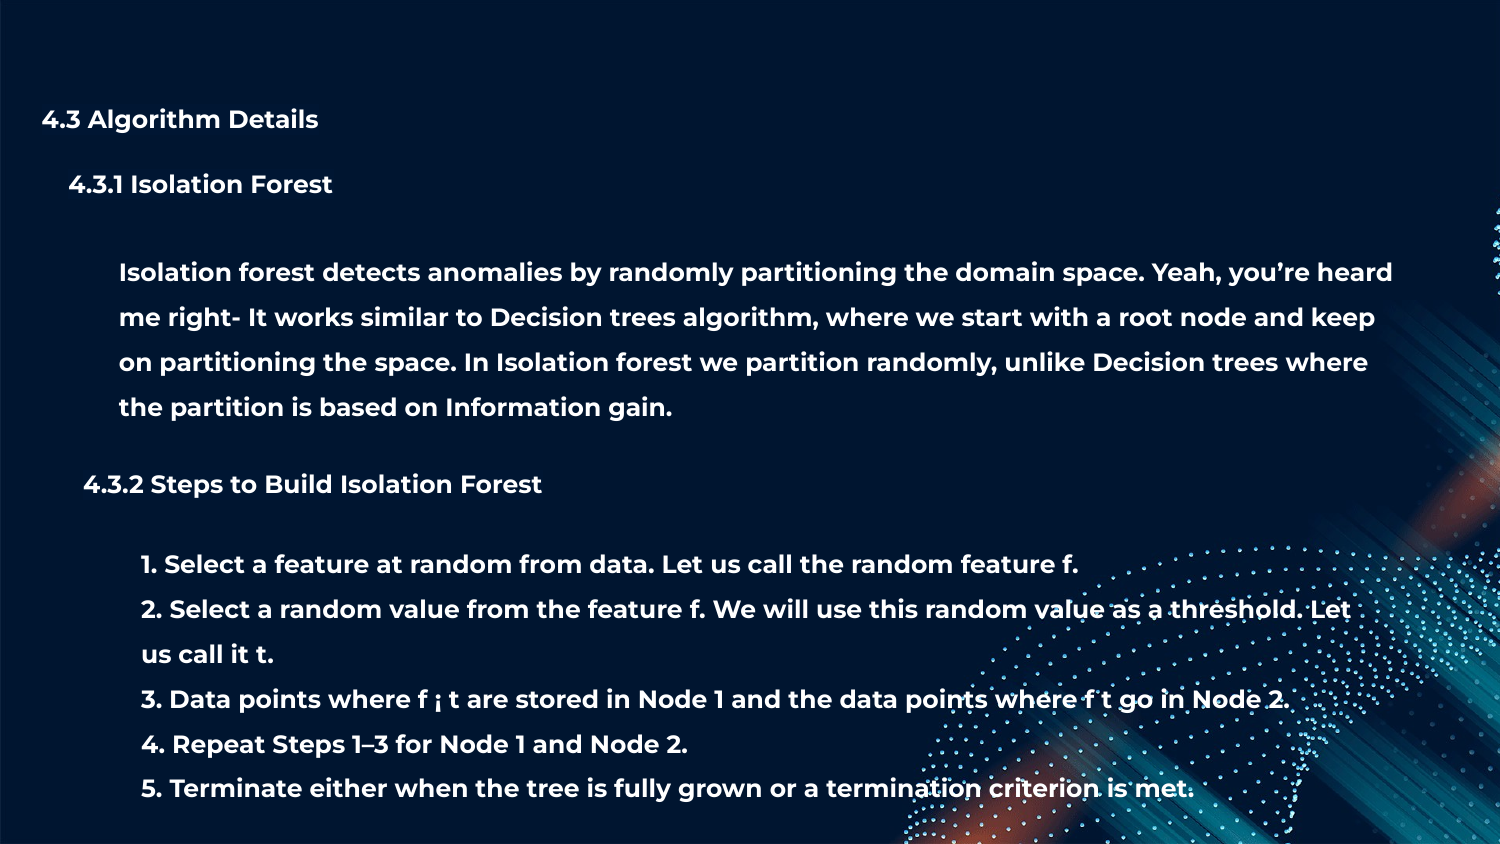

4.3 Algorithm Details
4.3.1 Isolation Forest
Isolation forest detects anomalies by randomly partitioning the domain space. Yeah, you’re heard
me right- It works similar to Decision trees algorithm, where we start with a root node and keep
on partitioning the space. In Isolation forest we partition randomly, unlike Decision trees where
the partition is based on Information gain.
4.3.2 Steps to Build Isolation Forest
1. Select a feature at random from data. Let us call the random feature f.
2. Select a random value from the feature f. We will use this random value as a threshold. Let
us call it t.
3. Data points where f ¡ t are stored in Node 1 and the data points where f t go in Node 2.
4. Repeat Steps 1–3 for Node 1 and Node 2.
5. Terminate either when the tree is fully grown or a termination criterion is met.